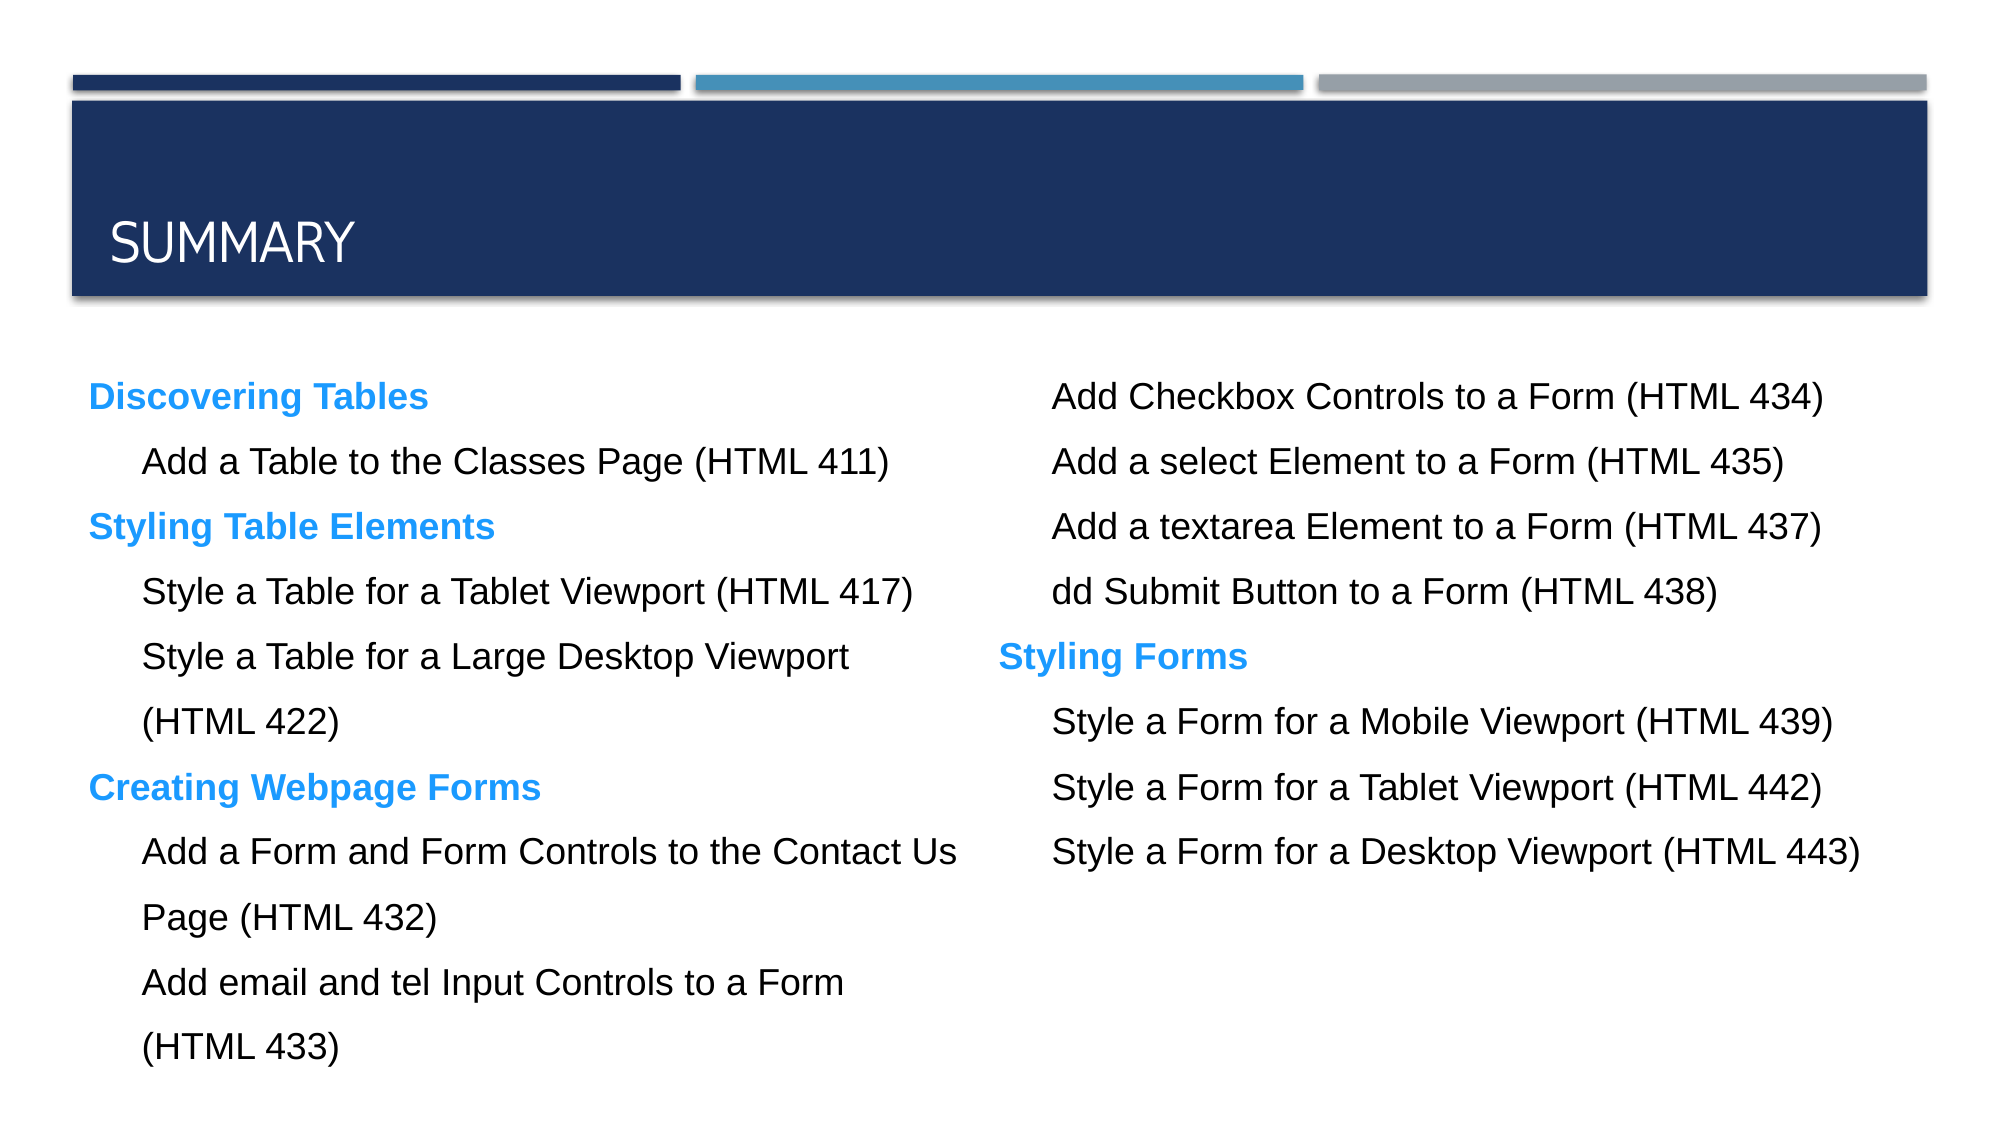

# Summary
Discovering Tables
Add a Table to the Classes Page (HTML 411)
Styling Table Elements
Style a Table for a Tablet Viewport (HTML 417)
Style a Table for a Large Desktop Viewport
(HTML 422)
Creating Webpage Forms
Add a Form and Form Controls to the Contact Us
Page (HTML 432)
Add email and tel Input Controls to a Form
(HTML 433)
Add Checkbox Controls to a Form (HTML 434)
Add a select Element to a Form (HTML 435)
Add a textarea Element to a Form (HTML 437)
dd Submit Button to a Form (HTML 438)
Styling Forms
Style a Form for a Mobile Viewport (HTML 439)
Style a Form for a Tablet Viewport (HTML 442)
Style a Form for a Desktop Viewport (HTML 443)